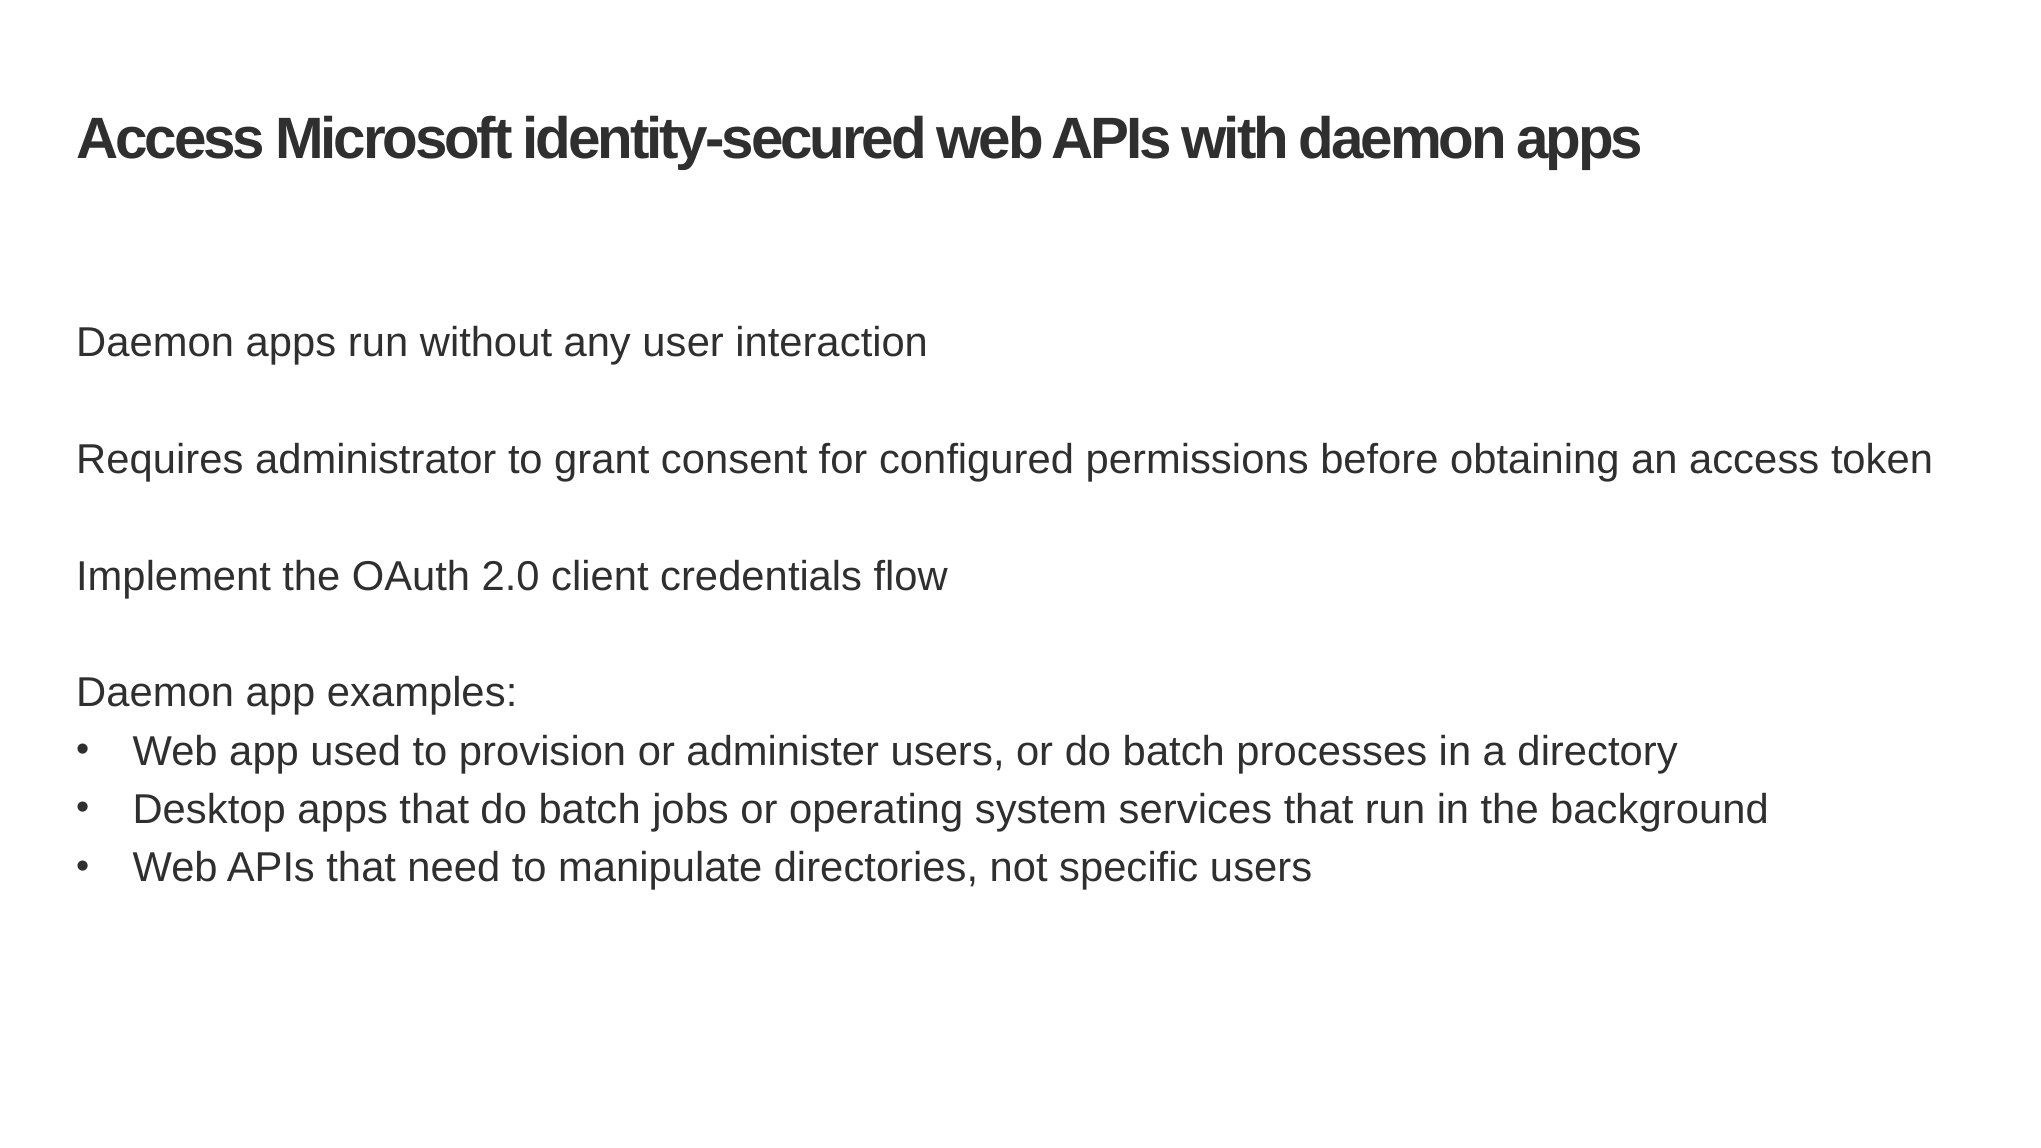

# Access Microsoft identity-secured web APIs with daemon apps
Daemon apps run without any user interaction

Requires administrator to grant consent for configured permissions before obtaining an access token

Implement the OAuth 2.0 client credentials flow

Daemon app examples:
Web app used to provision or administer users, or do batch processes in a directory
Desktop apps that do batch jobs or operating system services that run in the background
Web APIs that need to manipulate directories, not specific users